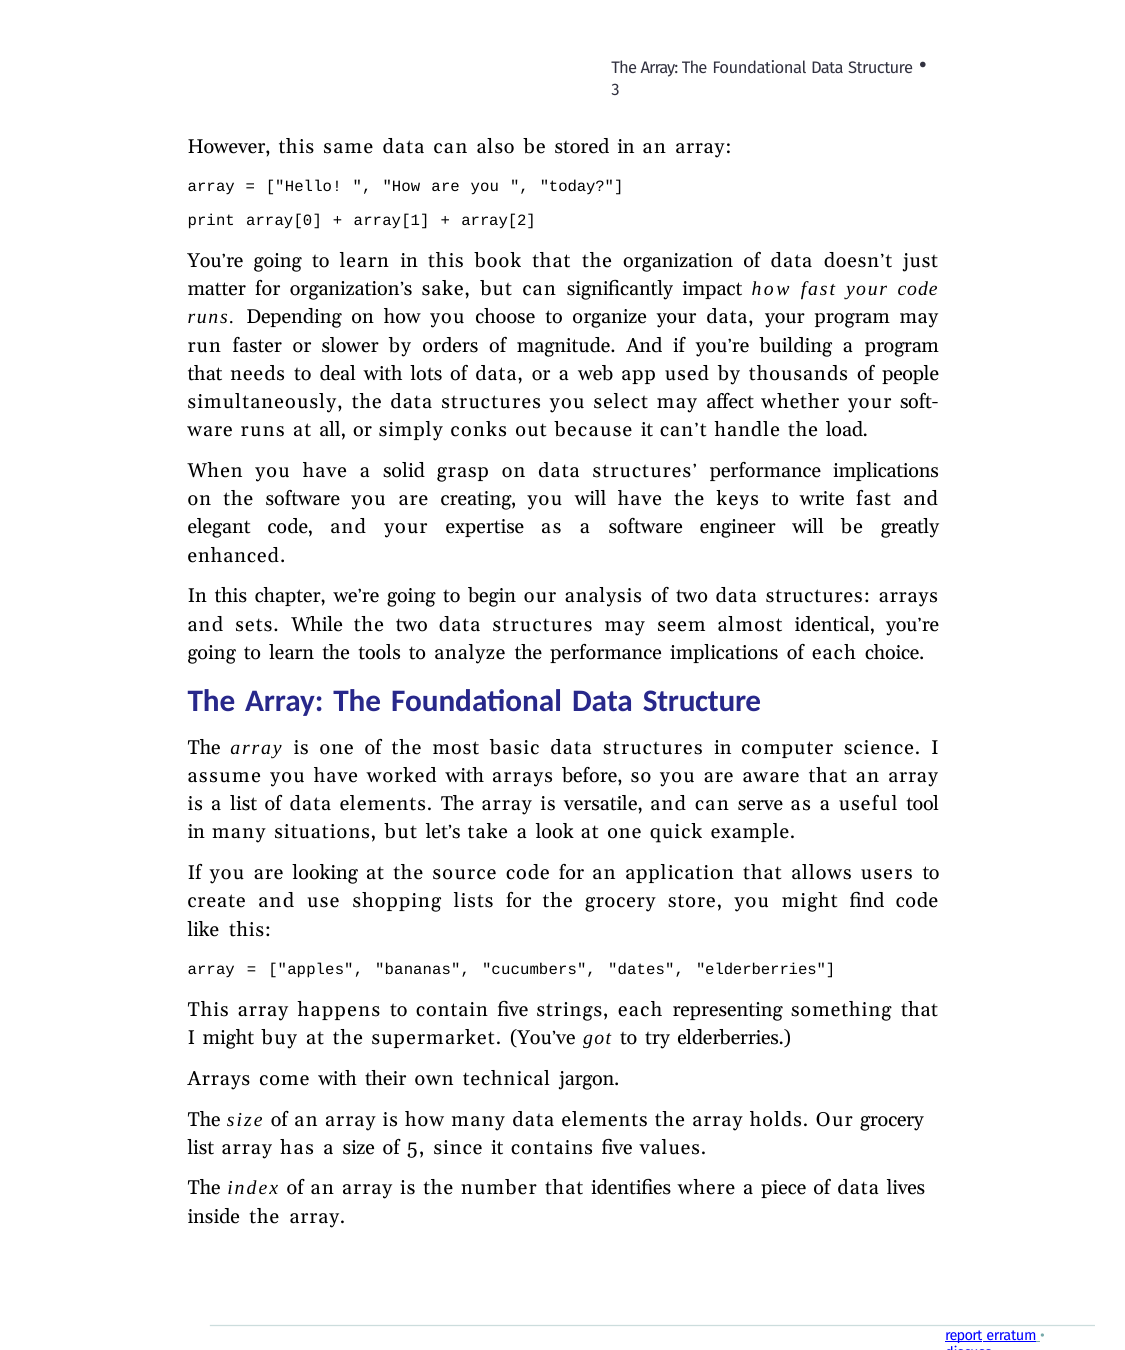

The Array: The Foundational Data Structure • 3

However, this same data can also be stored in an array:
array = ["Hello! ", "How are you ", "today?"] print array[0] + array[1] + array[2]
You’re going to learn in this book that the organization of data doesn’t just matter for organization’s sake, but can significantly impact how fast your code runs. Depending on how you choose to organize your data, your program may run faster or slower by orders of magnitude. And if you’re building a program that needs to deal with lots of data, or a web app used by thousands of people simultaneously, the data structures you select may affect whether your soft- ware runs at all, or simply conks out because it can’t handle the load.
When you have a solid grasp on data structures’ performance implications on the software you are creating, you will have the keys to write fast and elegant  code,  and  your  expertise  as  a  software  engineer  will  be  greatly enhanced.
In this chapter, we’re going to begin our analysis of two data structures: arrays and sets. While the two data structures may seem almost identical, you’re going to learn the tools to analyze the performance implications of each choice.
The Array: The Foundational Data Structure
The array is one of the most basic data structures in computer science. I assume you have worked with arrays before, so you are aware that an array is a list of data elements. The array is versatile, and can serve as a useful tool in many situations, but let’s take a look at one quick example.
If you are looking at the source code for an application that allows users to create and use shopping lists for the grocery store, you might find code like this:
array = ["apples", "bananas", "cucumbers", "dates", "elderberries"]
This array happens to contain five strings, each representing something that I might buy at the supermarket. (You’ve got to try elderberries.)
Arrays come with their own technical jargon.
The size of an array is how many data elements the array holds. Our grocery list array has a size of 5, since it contains five values.
The index of an array is the number that identifies where a piece of data lives inside the array.
report erratum • discuss